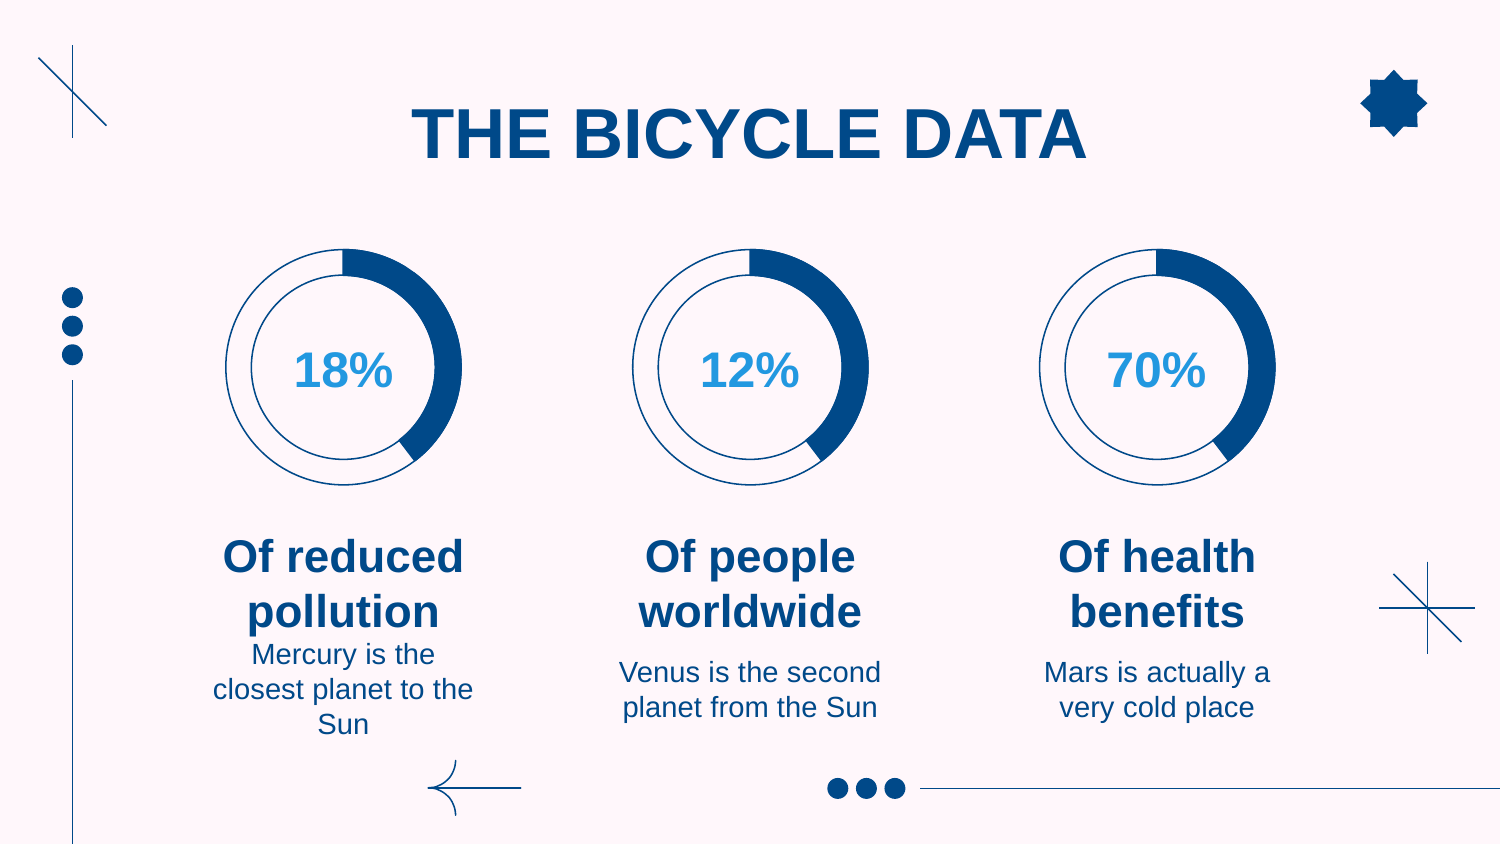

THE BICYCLE DATA

# 18%
12%
70%
Of reduced pollution
Of people worldwide
Of health benefits
Mercury is the closest planet to the Sun
Venus is the second planet from the Sun
Mars is actually a very cold place